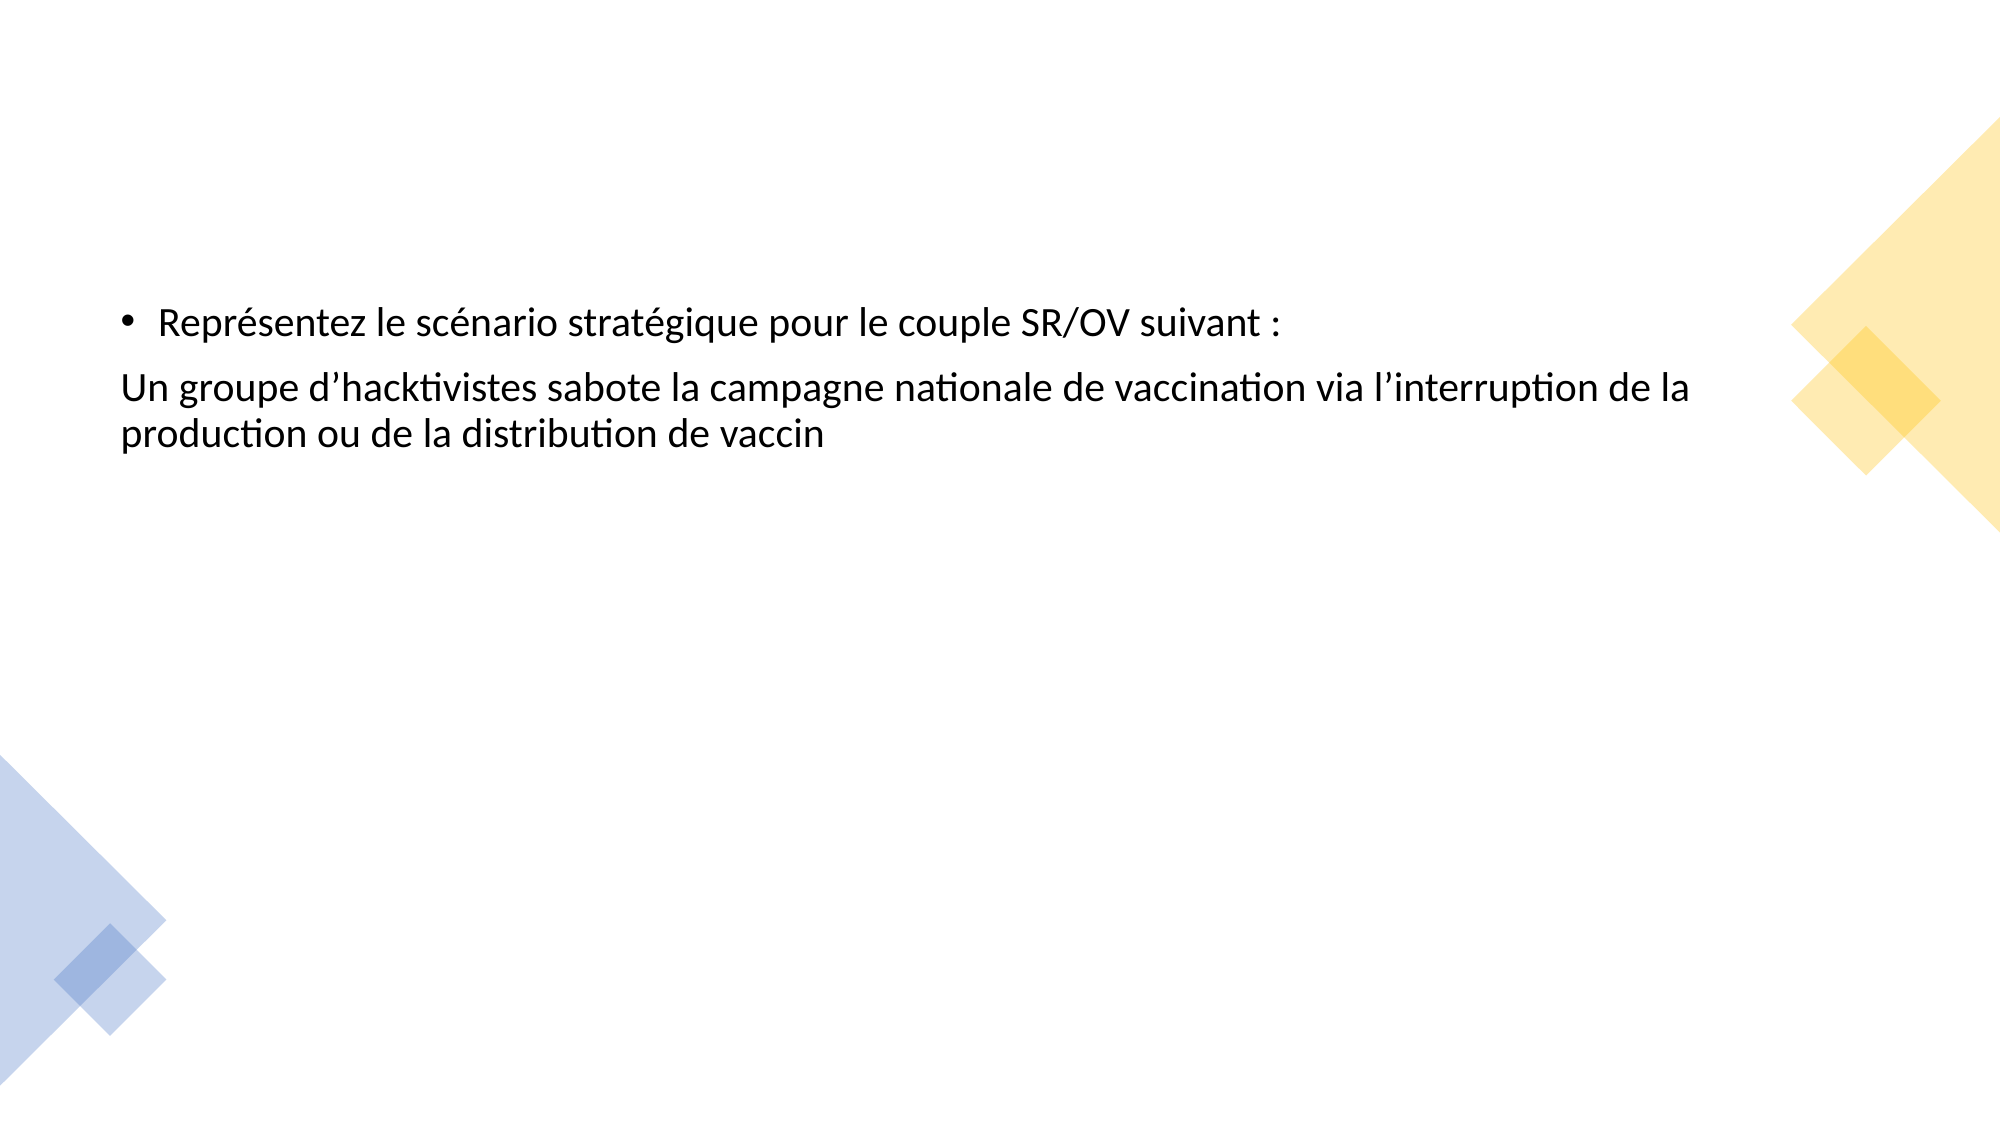

#

Représentez le scénario stratégique pour le couple SR/OV suivant :
Un groupe d’hacktivistes sabote la campagne nationale de vaccination via l’interruption de la production ou de la distribution de vaccin